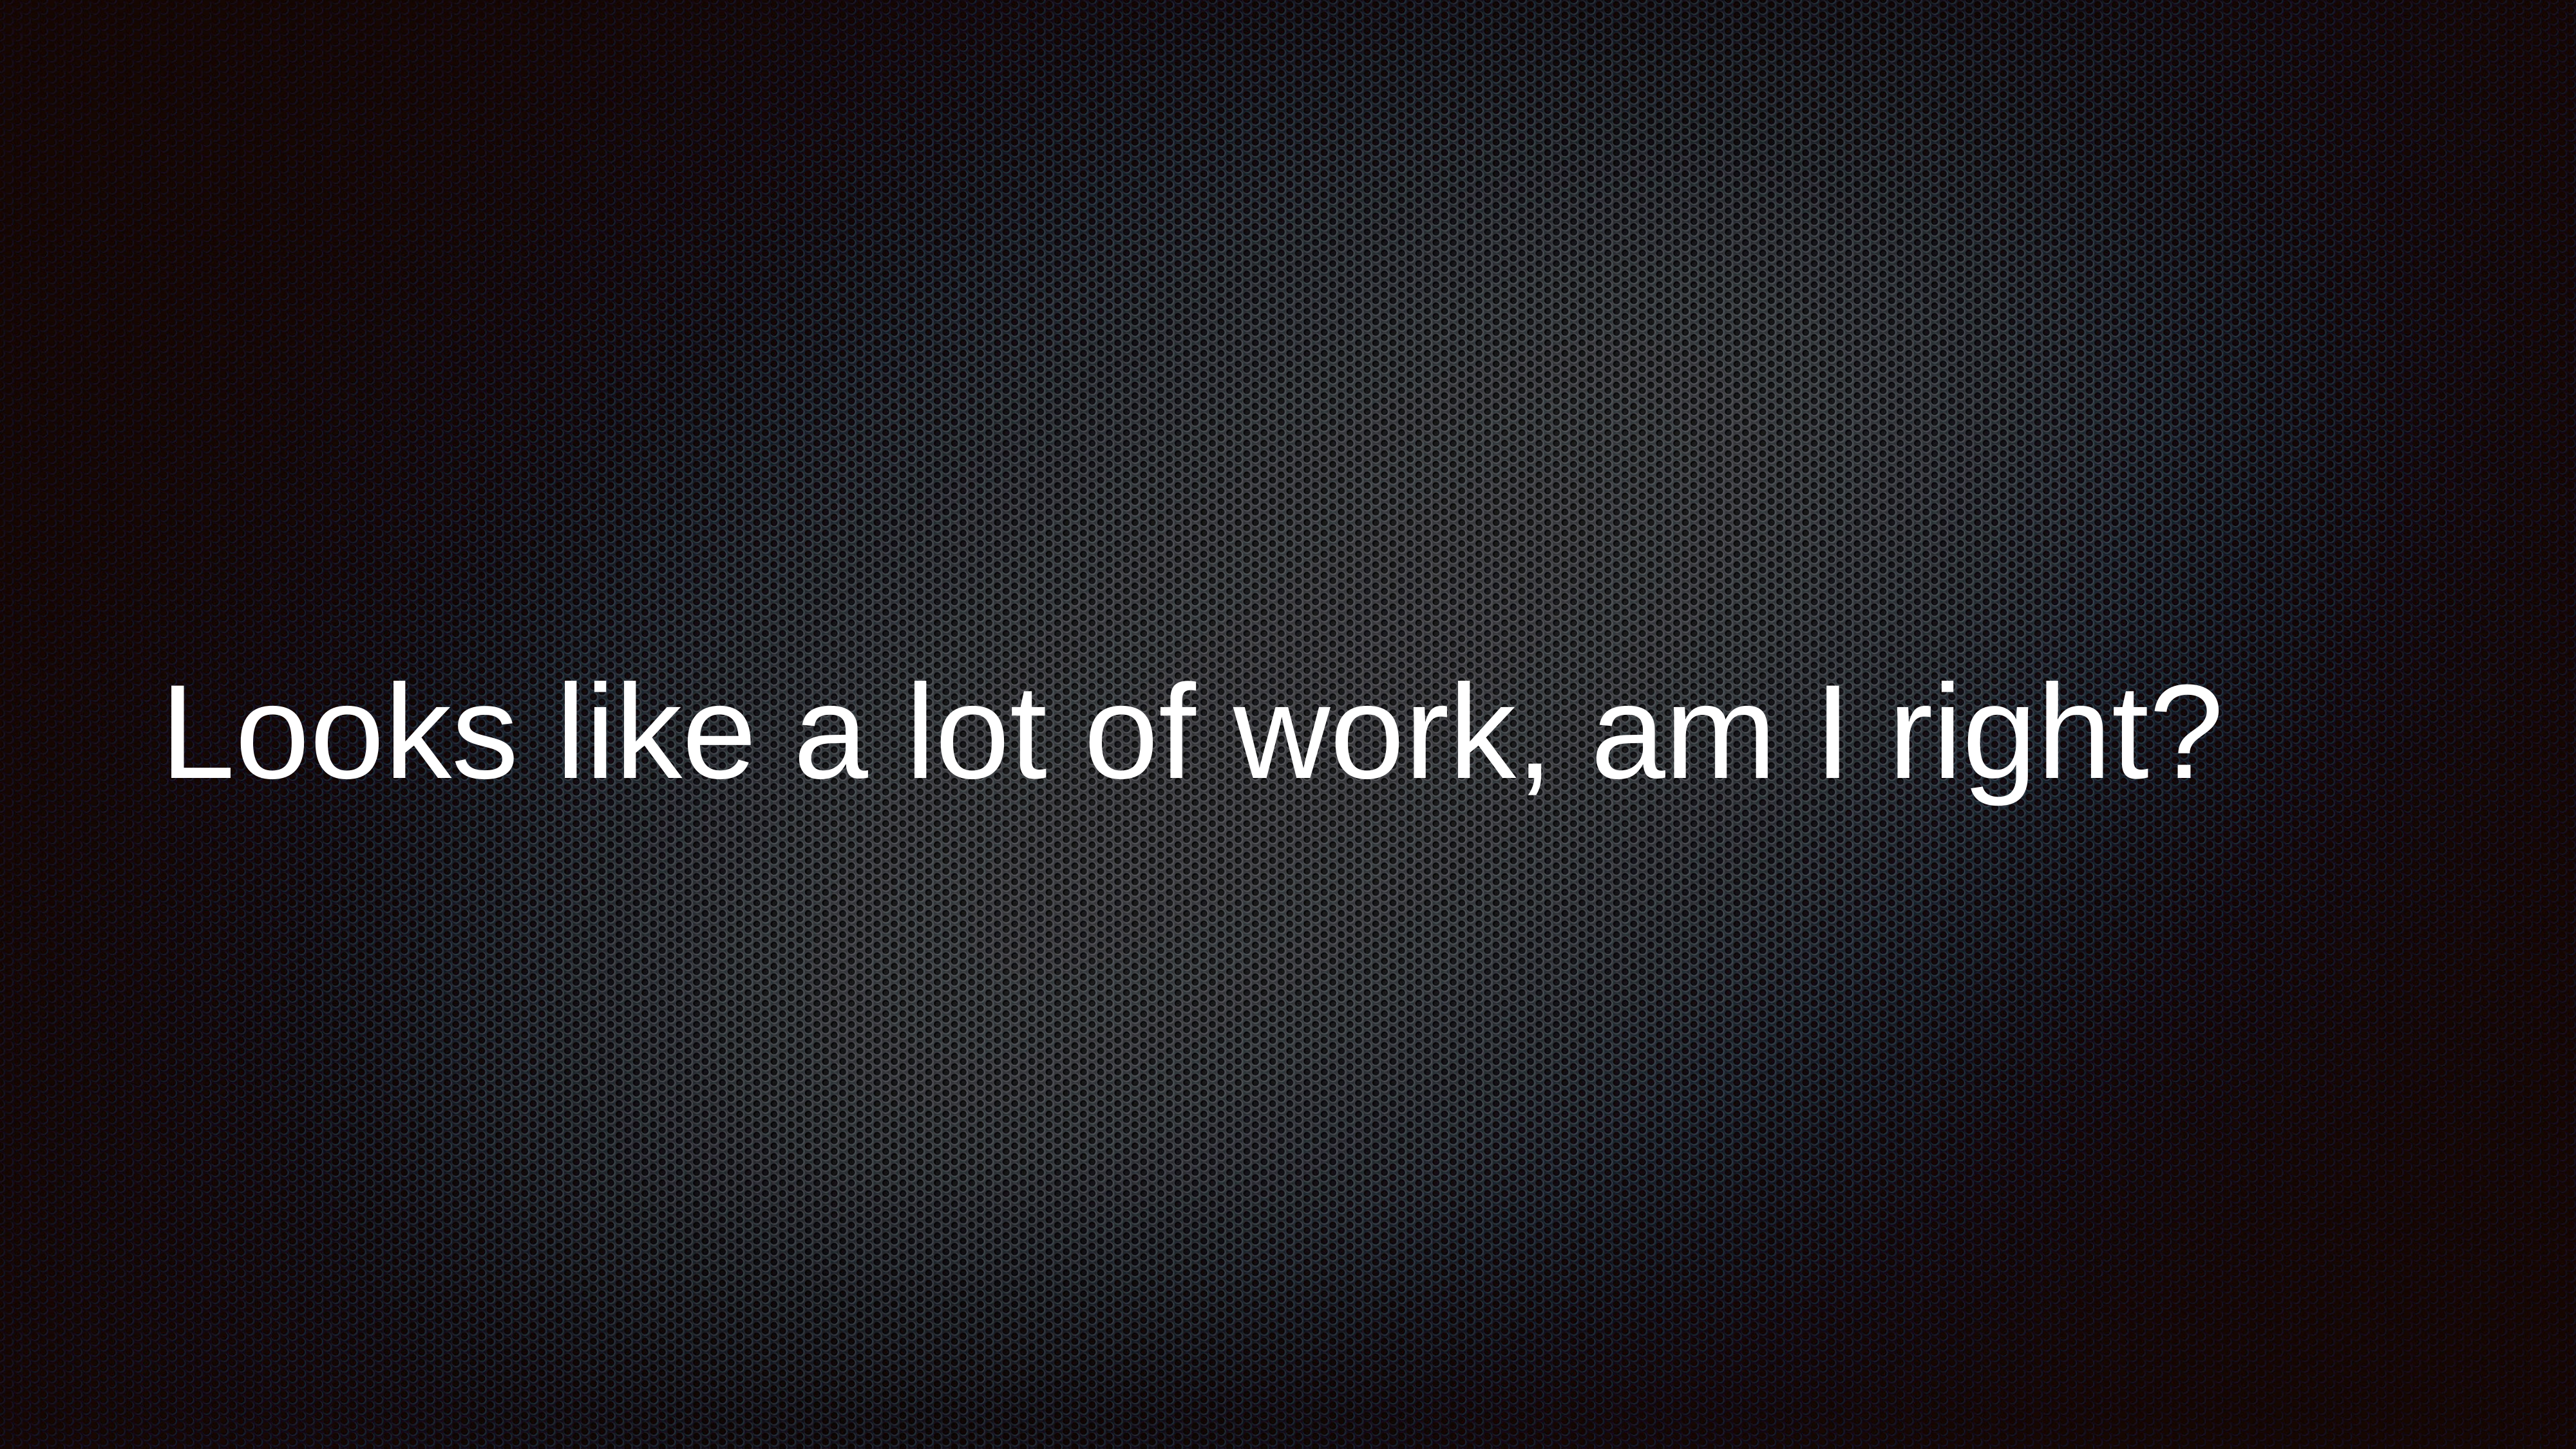

# Looks like a lot of work, am I right?